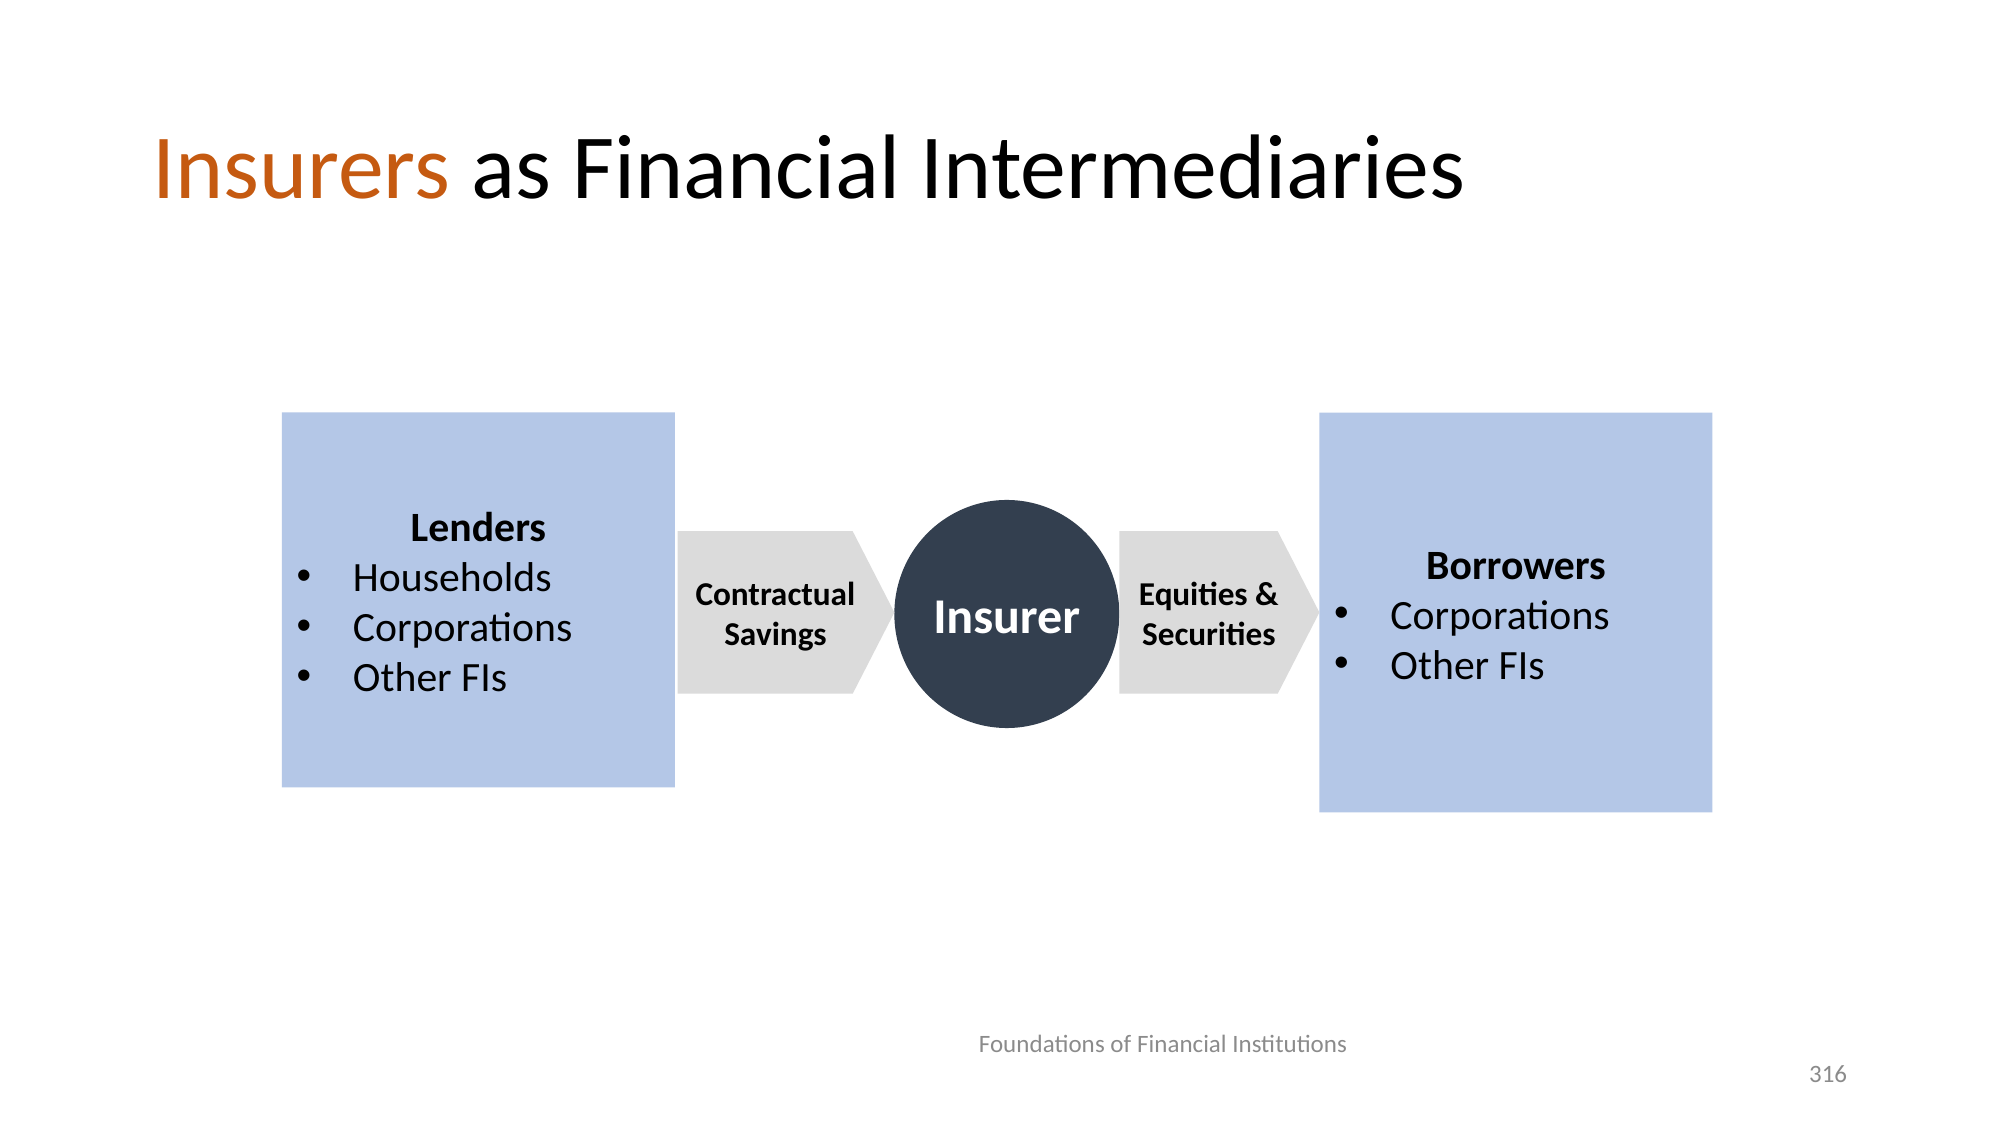

# Insurers as Financial Intermediaries
Lenders
Households
Corporations
Other FIs
Borrowers
Corporations
Other FIs
Insurer
Contractual Savings
Equities & Securities
Foundations of Financial Institutions
316